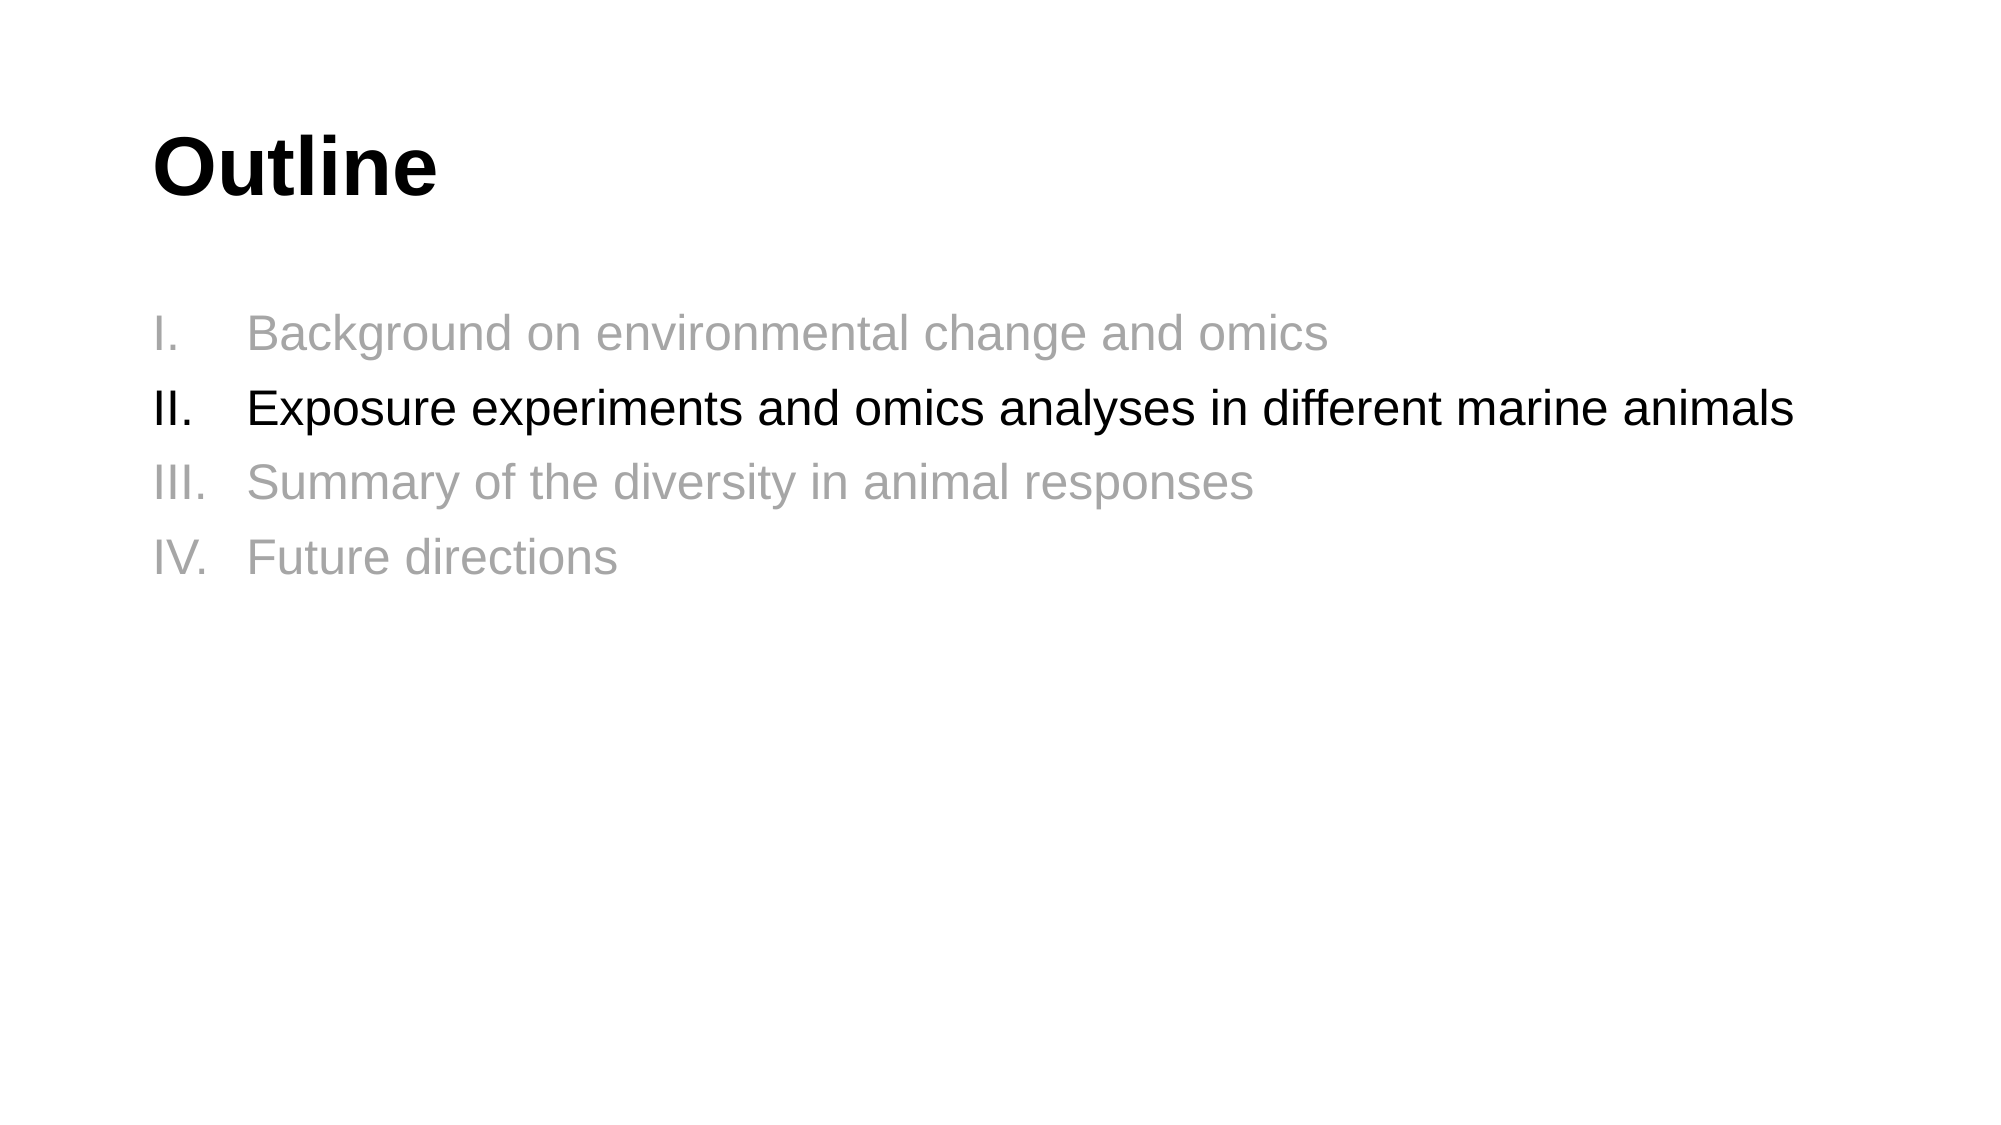

# Outline
Background on environmental change and omics
Exposure experiments and omics analyses in different marine animals
Summary of the diversity in animal responses
Future directions